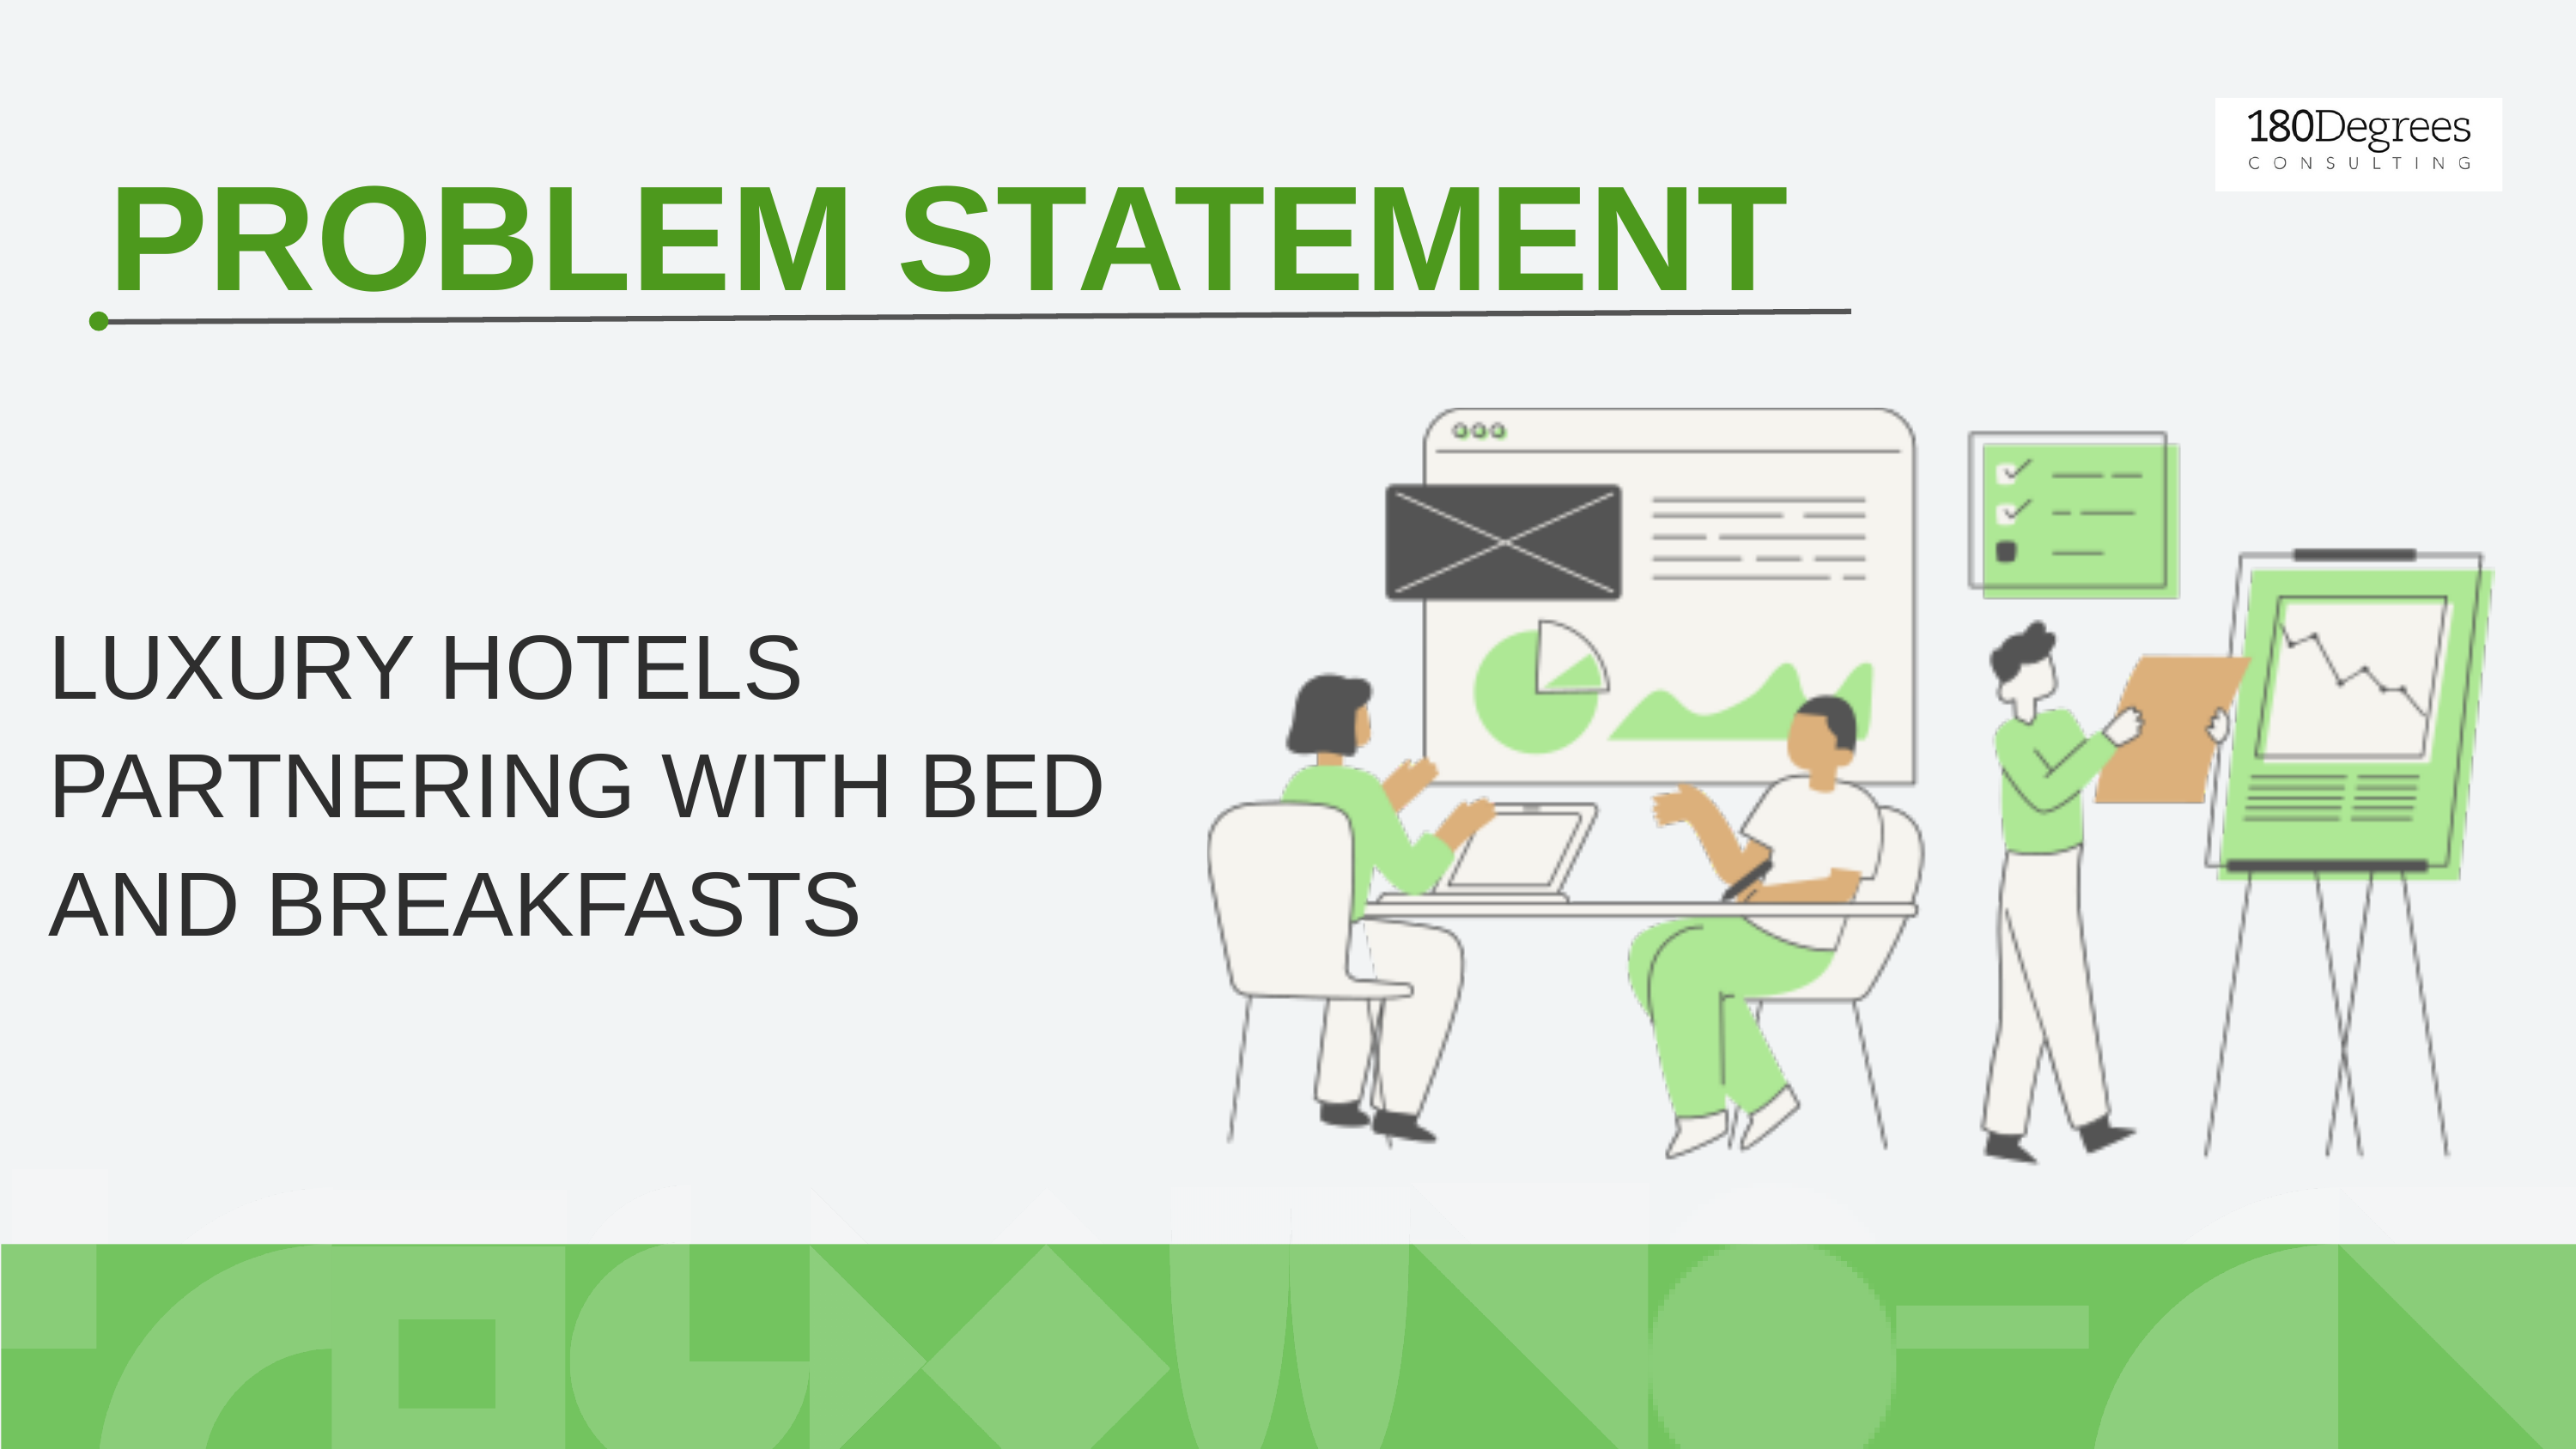

PROBLEM STATEMENT

LUXURY HOTELS PARTNERING WITH BED   AND BREAKFASTS